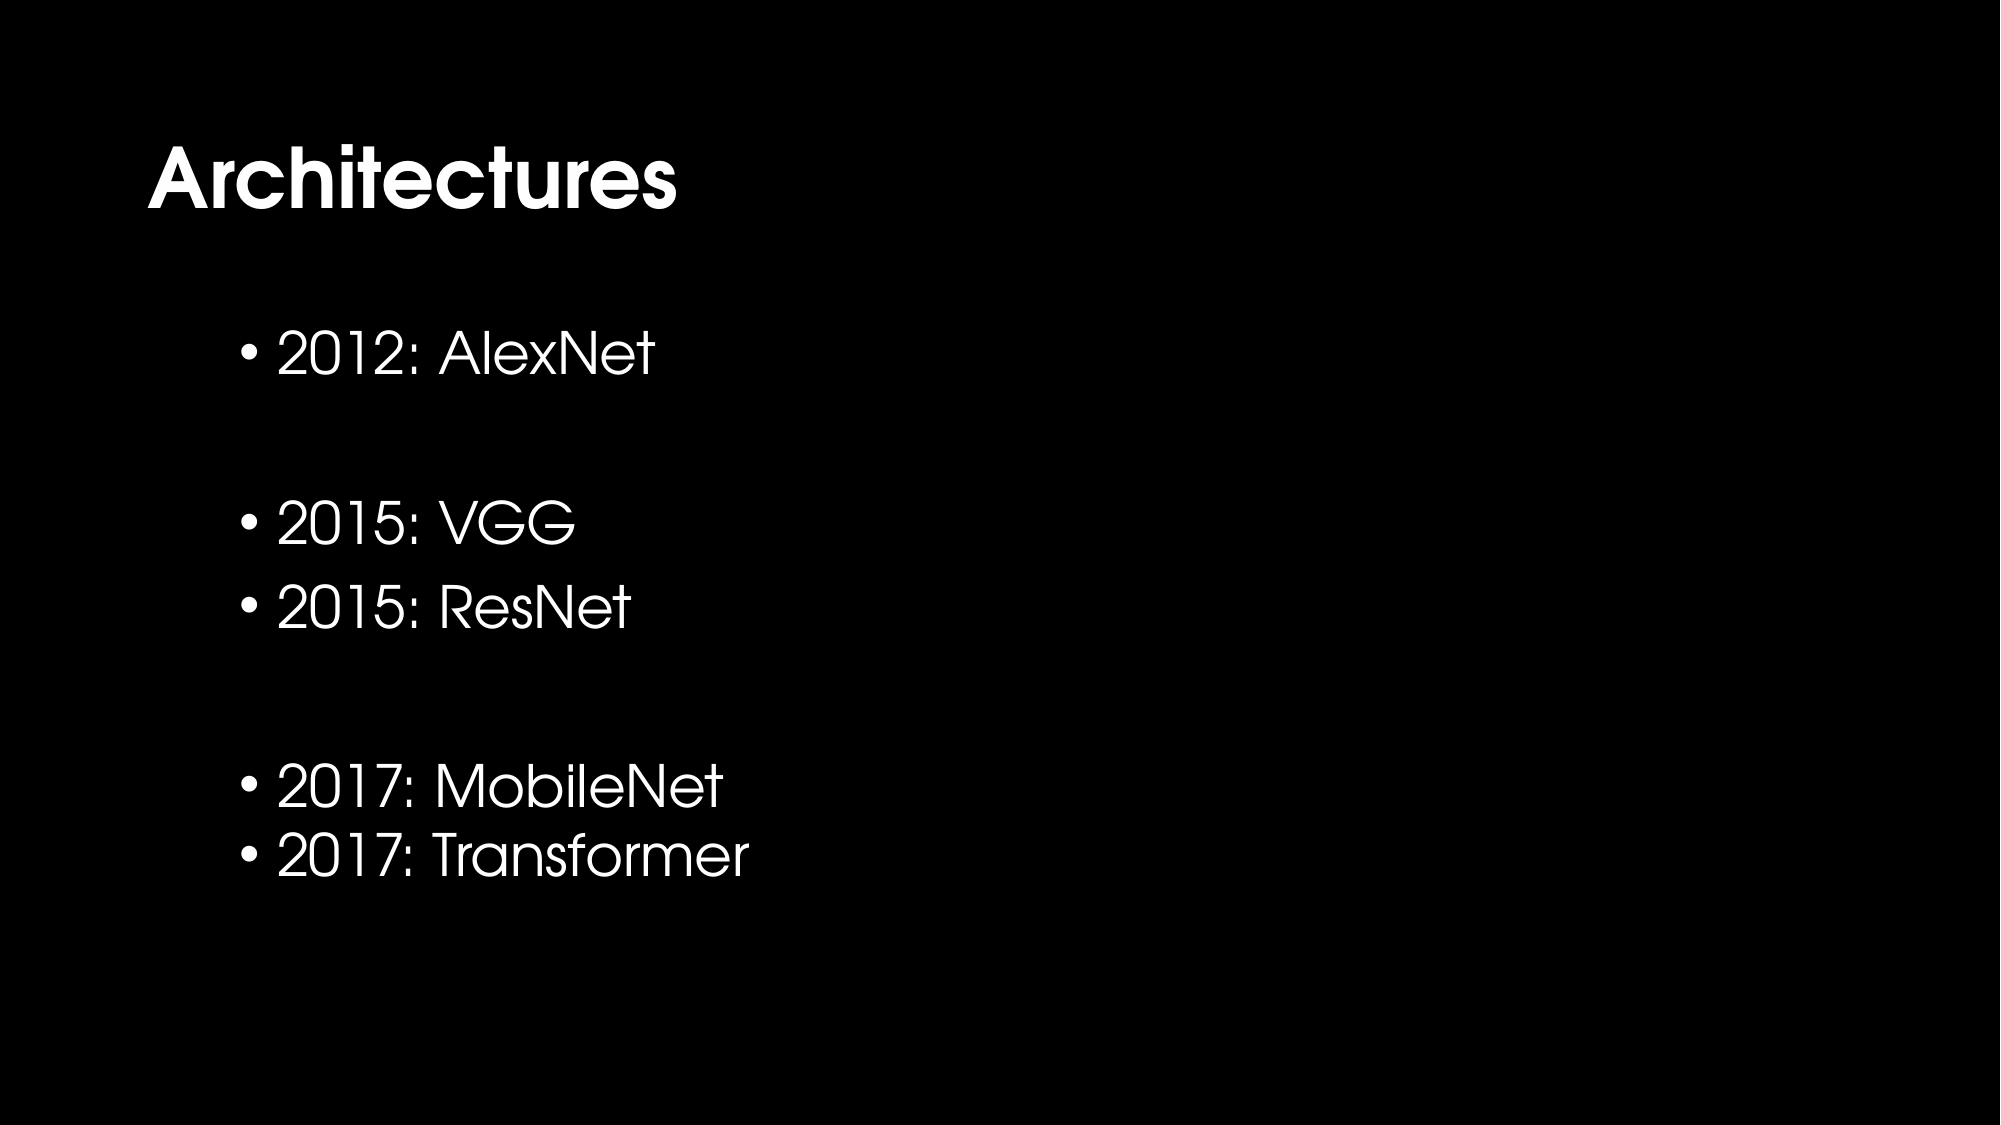

# Architectures
2012: AlexNet

2015: VGG
2015: ResNet

2017: MobileNet
2017: Transformer